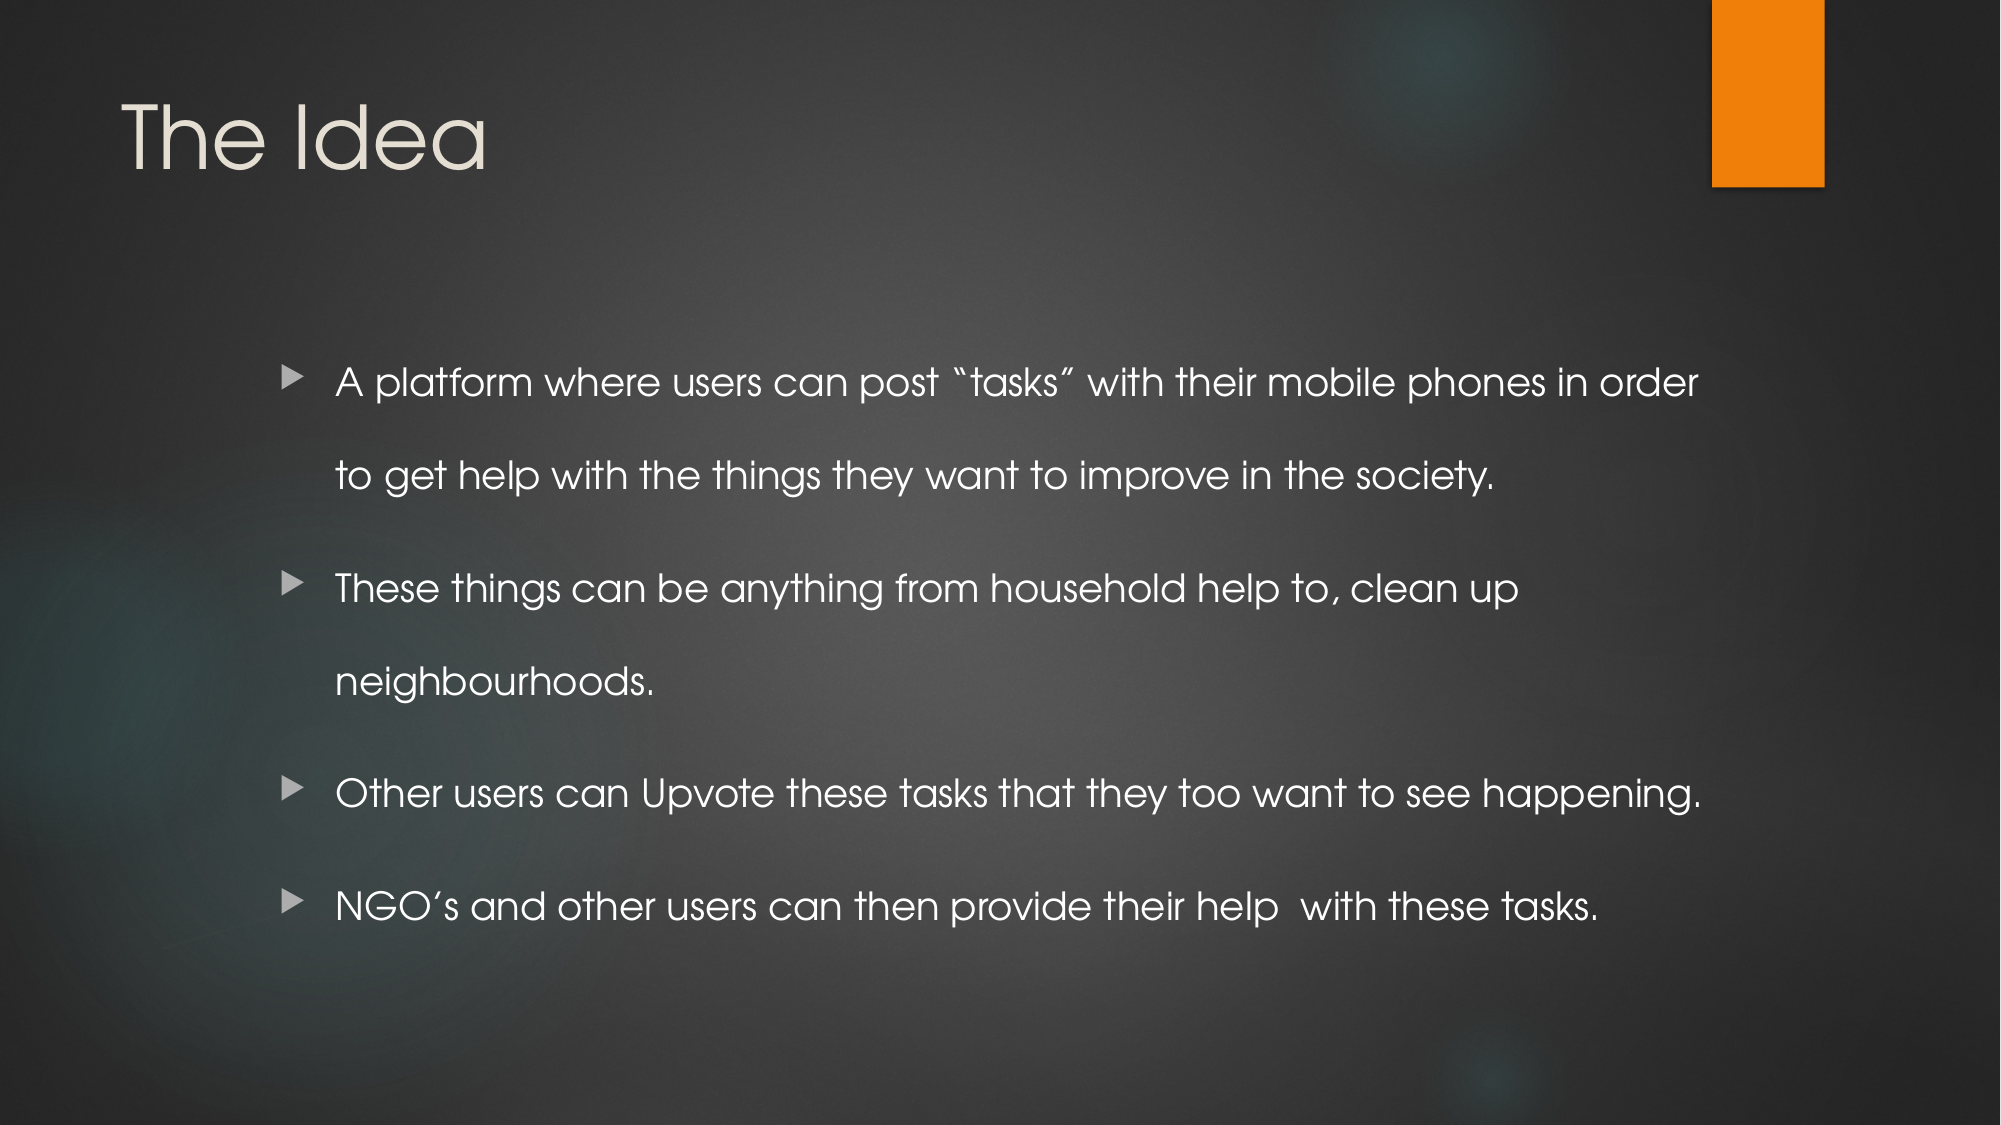

# The Idea
A platform where users can post “tasks” with their mobile phones in order to get help with the things they want to improve in the society.
These things can be anything from household help to, clean up neighbourhoods.
Other users can Upvote these tasks that they too want to see happening.
NGO’s and other users can then provide their help  with these tasks.